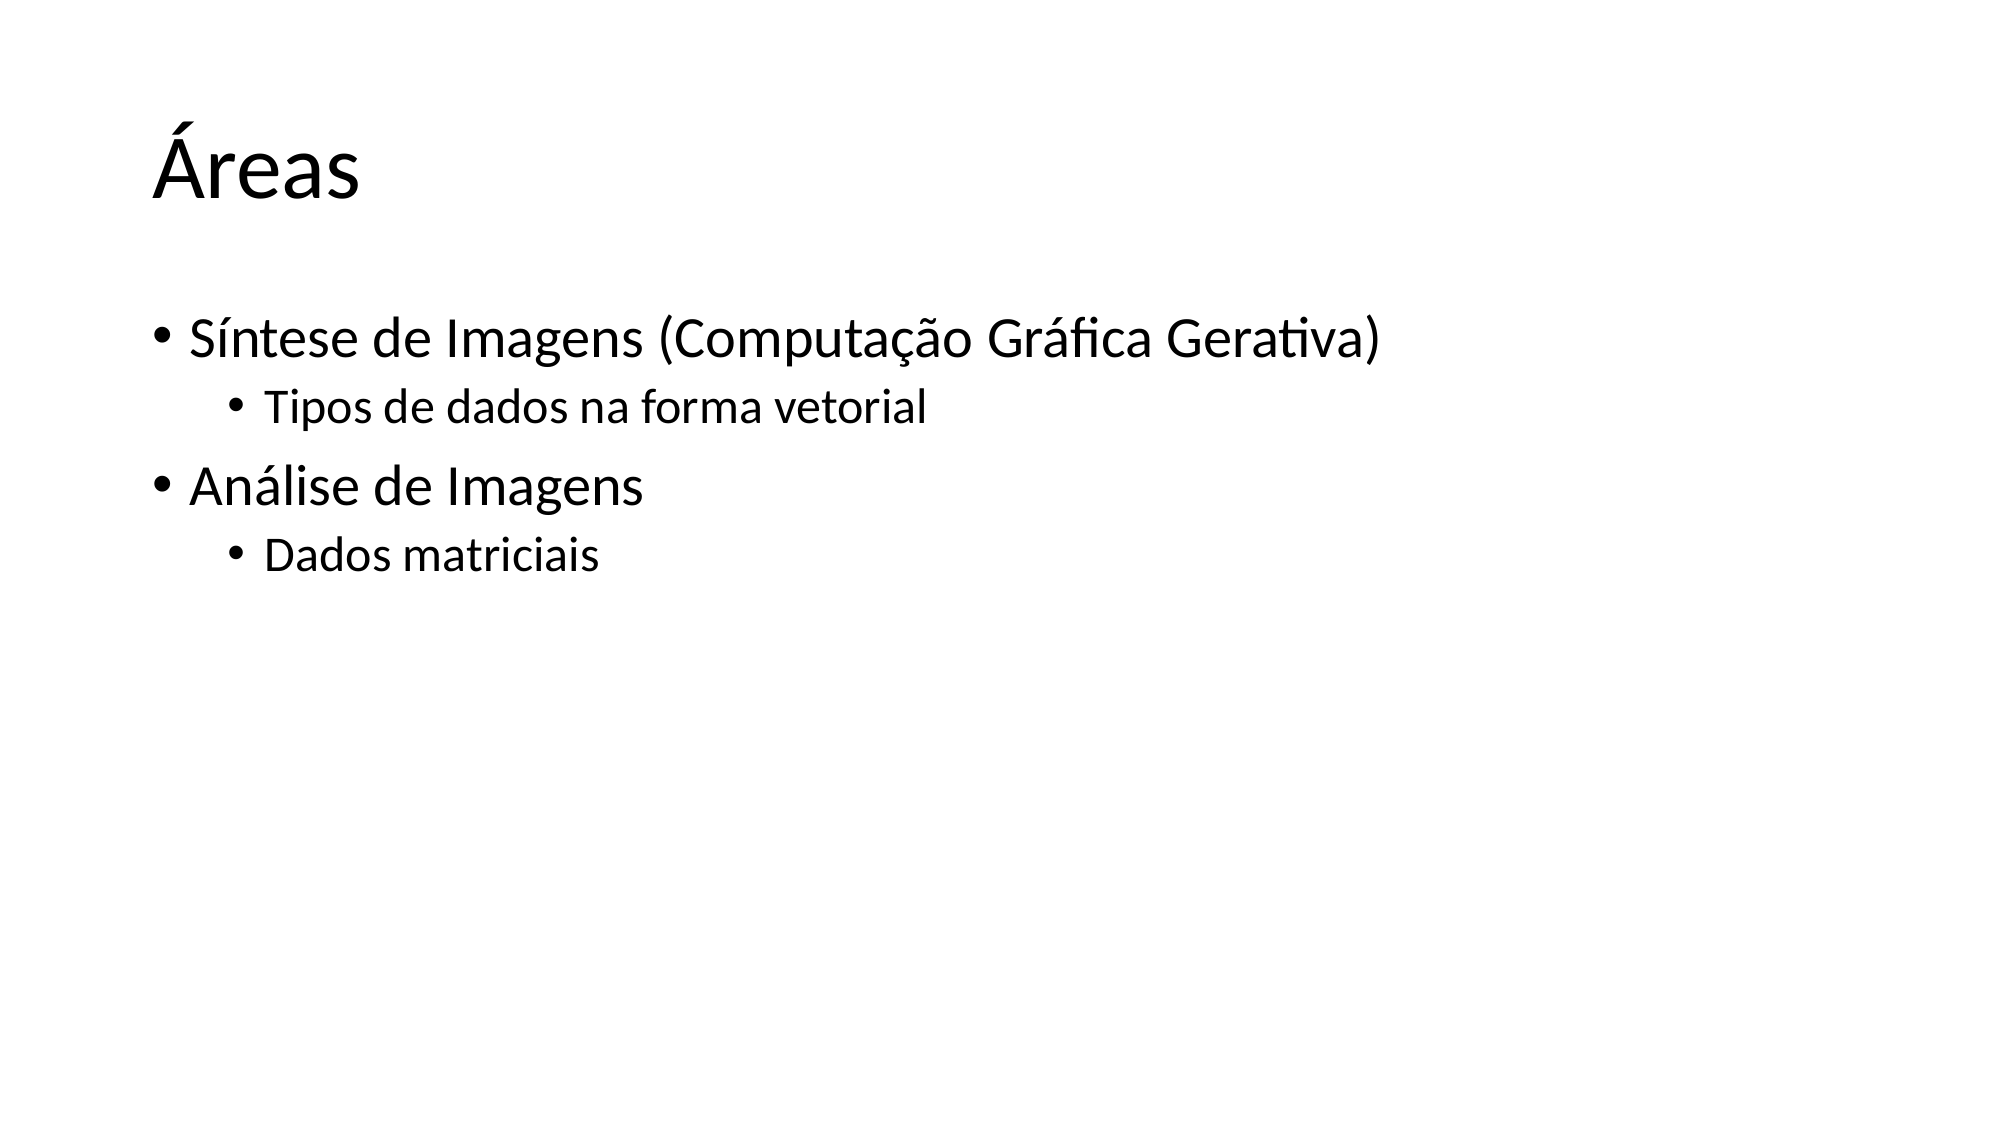

# Áreas
Síntese de Imagens (Computação Gráfica Gerativa)
Tipos de dados na forma vetorial
Análise de Imagens
Dados matriciais